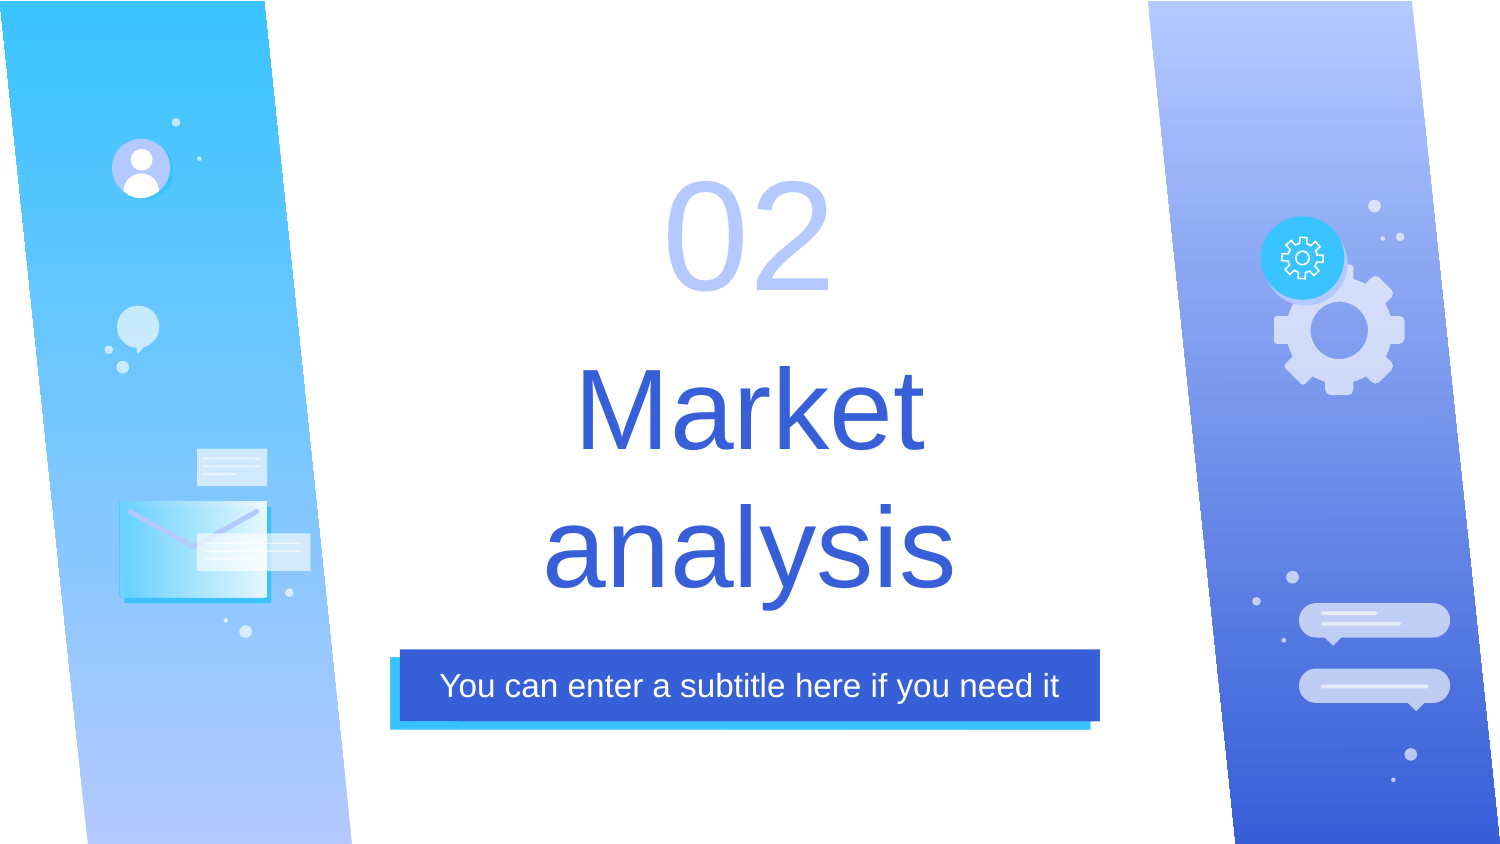

02

# Market analysis

You can enter a subtitle here if you need it